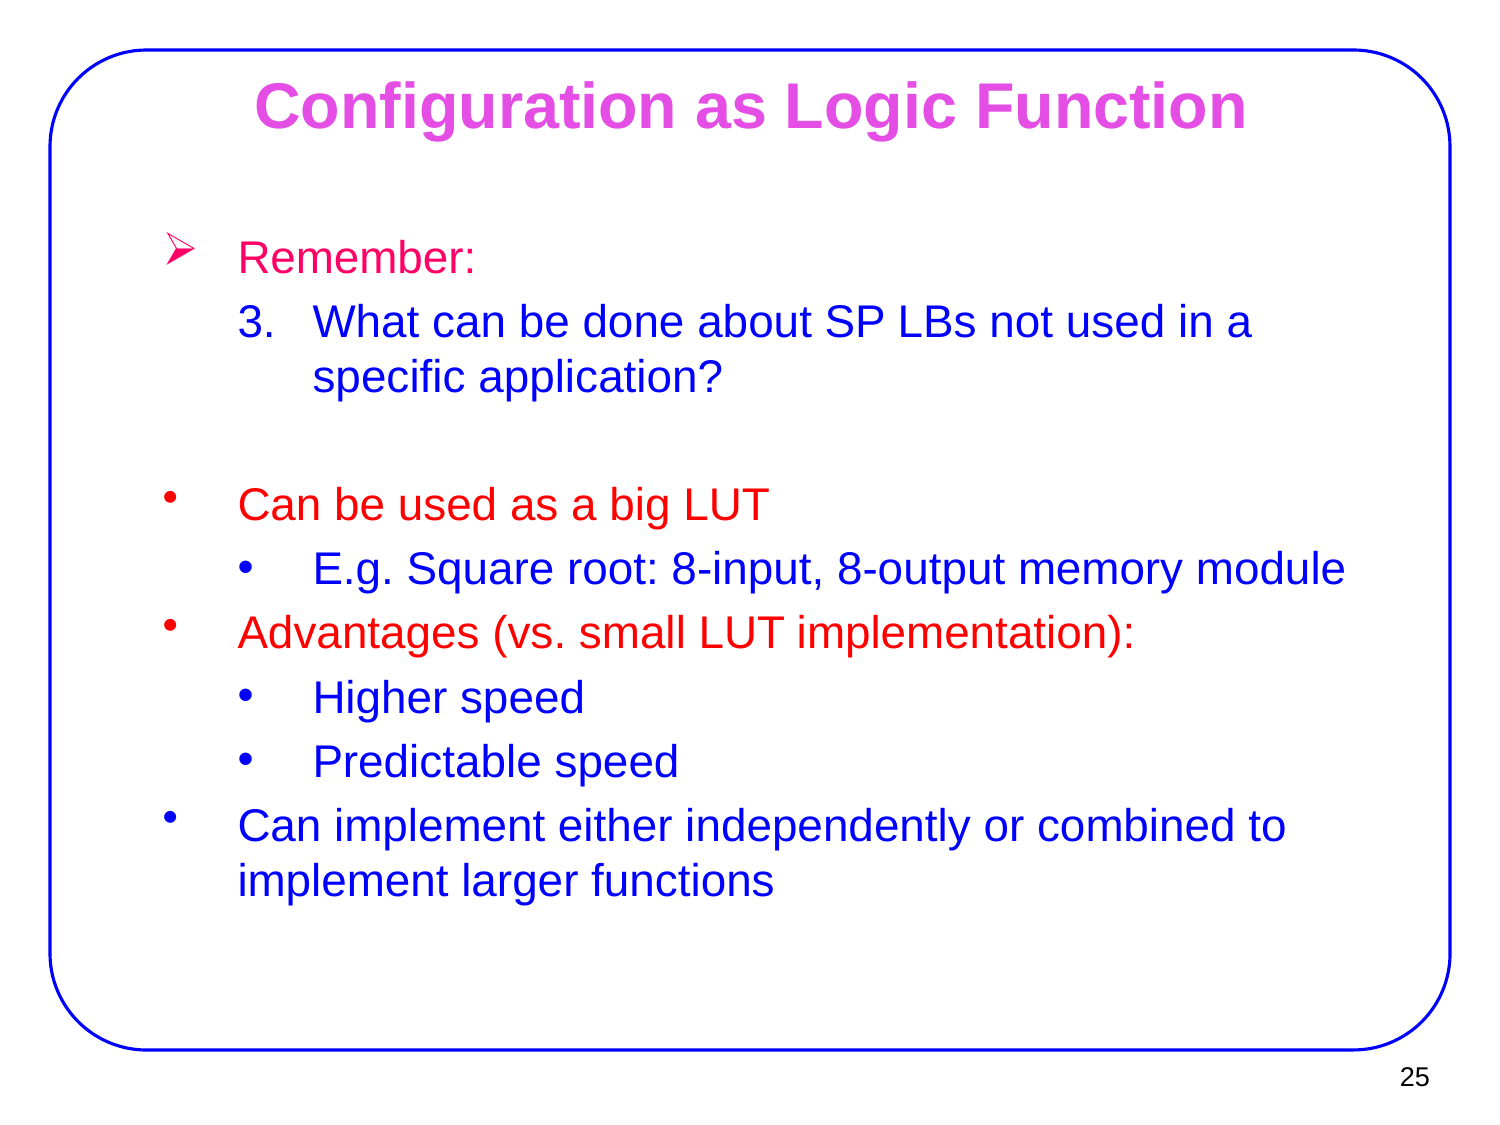

# Configuration as Logic Function
Remember:
What can be done about SP LBs not used in a specific application?

Can be used as a big LUT
E.g. Square root: 8-input, 8-output memory module
Advantages (vs. small LUT implementation):
Higher speed
Predictable speed
Can implement either independently or combined to implement larger functions
25